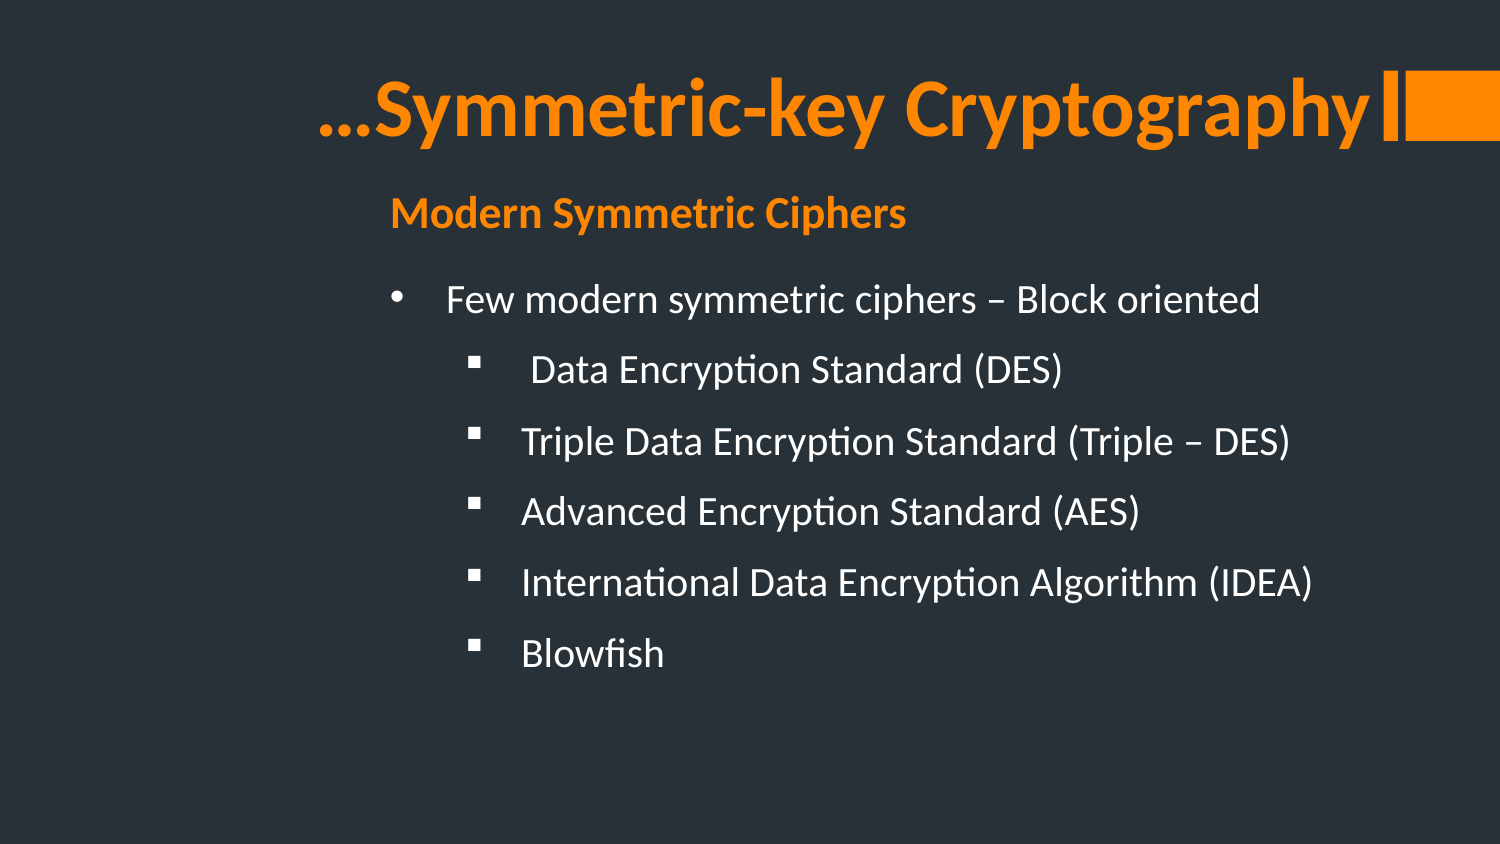

# …Symmetric-key Cryptography
Modern Symmetric Ciphers
Few modern symmetric ciphers – Block oriented
 Data Encryption Standard (DES)
Triple Data Encryption Standard (Triple – DES)
Advanced Encryption Standard (AES)
International Data Encryption Algorithm (IDEA)
Blowfish